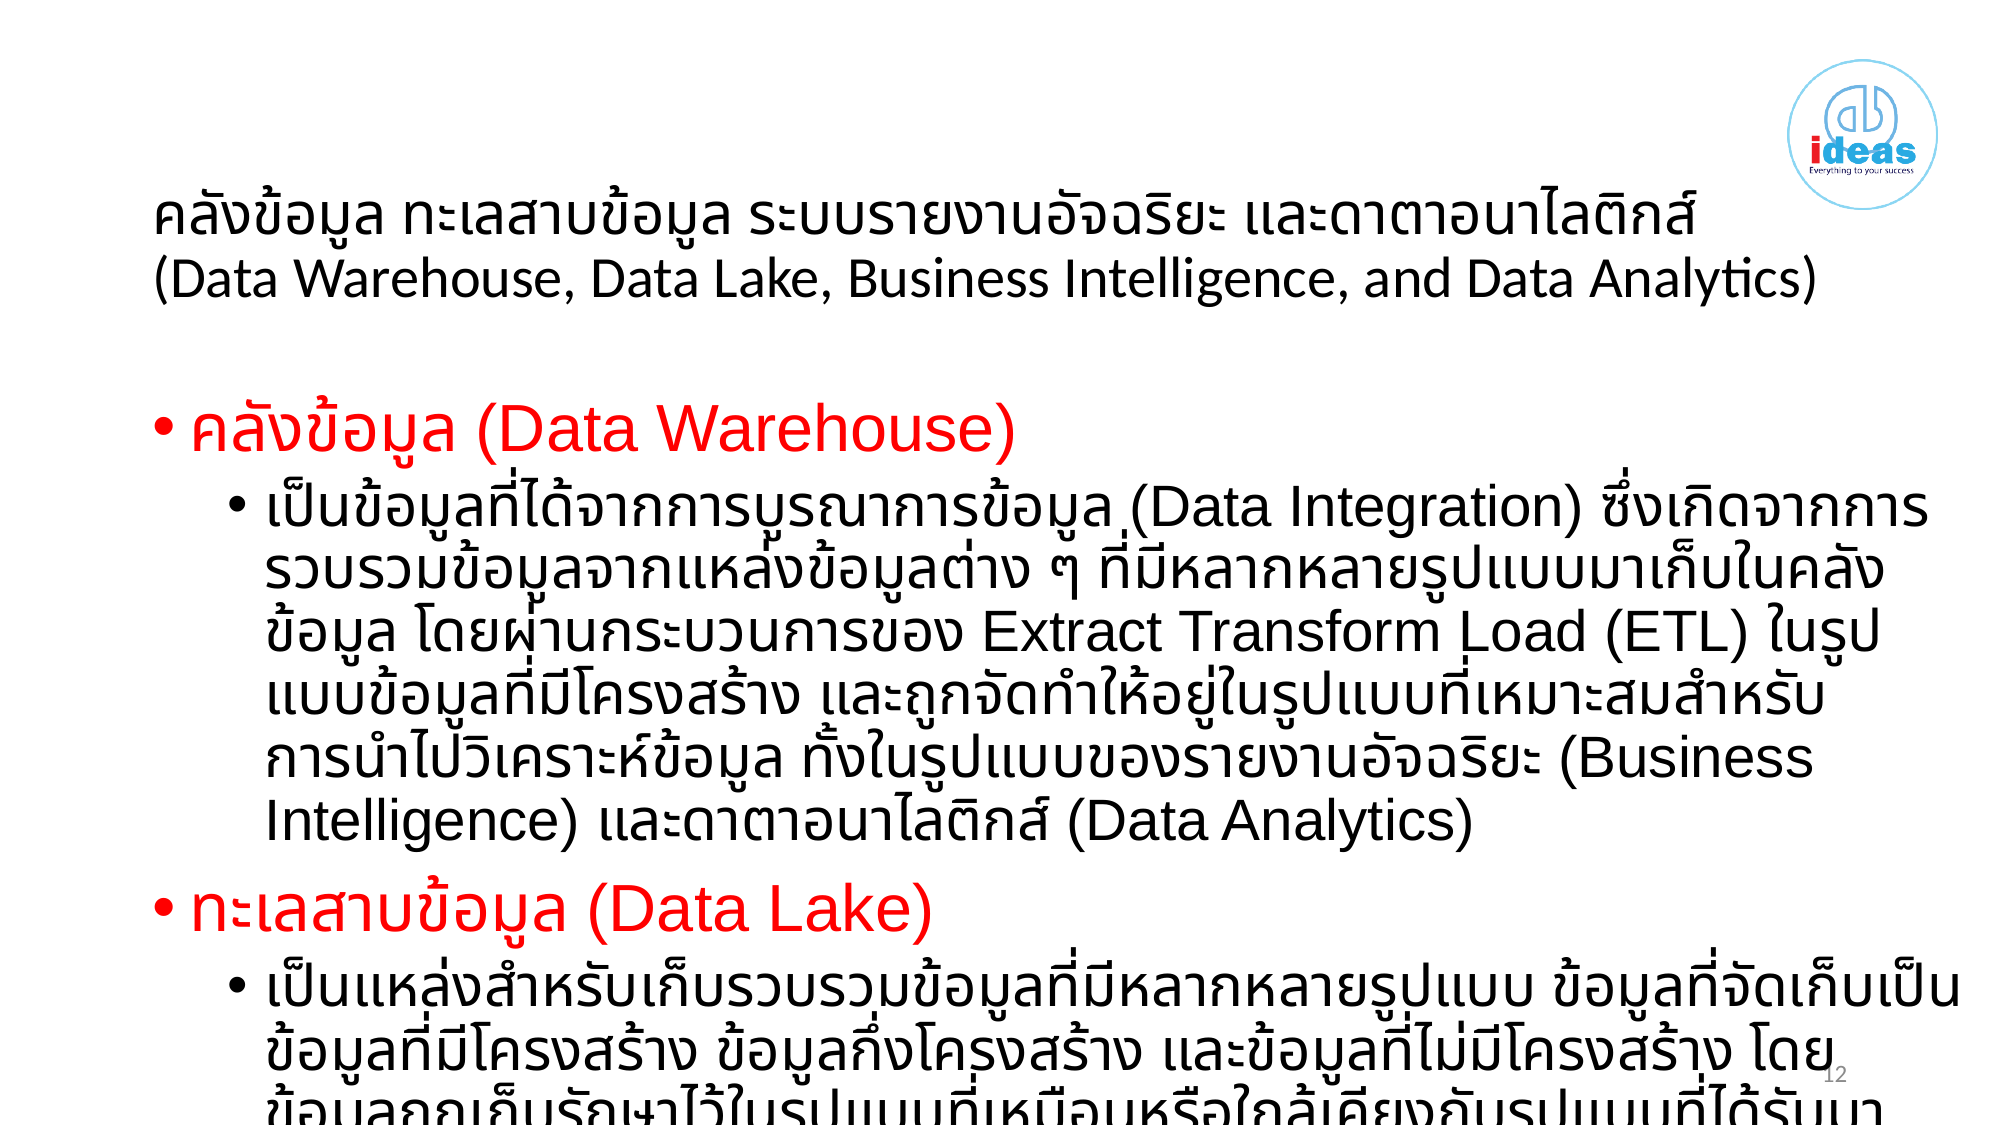

# คลังข้อมูล ทะเลสาบข้อมูล ระบบรายงานอัจฉริยะ และดาตาอนาไลติกส์  (Data Warehouse, Data Lake, Business Intelligence, and Data Analytics)
คลังข้อมูล (Data Warehouse)
เป็นข้อมูลที่ได้จากการบูรณาการข้อมูล (Data Integration) ซึ่งเกิดจากการรวบรวมข้อมูลจากแหล่งข้อมูลต่าง ๆ ที่มีหลากหลายรูปแบบมาเก็บในคลังข้อมูล โดยผ่านกระบวนการของ Extract Transform Load (ETL) ในรูปแบบข้อมูลที่มีโครงสร้าง และถูกจัดทำให้อยู่ในรูปแบบที่เหมาะสมสำหรับการนำไปวิเคราะห์ข้อมูล ทั้งในรูปแบบของรายงานอัจฉริยะ (Business Intelligence) และดาตาอนาไลติกส์ (Data Analytics)
ทะเลสาบข้อมูล (Data Lake)
เป็นแหล่งสำหรับเก็บรวบรวมข้อมูลที่มีหลากหลายรูปแบบ ข้อมูลที่จัดเก็บเป็นข้อมูลที่มีโครงสร้าง ข้อมูลกึ่งโครงสร้าง และข้อมูลที่ไม่มีโครงสร้าง โดยข้อมูลถูกเก็บรักษาไว้ในรูปแบบที่เหมือนหรือใกล้เคียงกับรูปแบบที่ได้รับมาจากแหล่งข้อมูลต้นฉบับ และสามารถใช้เป็นที่สำรองข้อมูลต้นฉบับได้
12